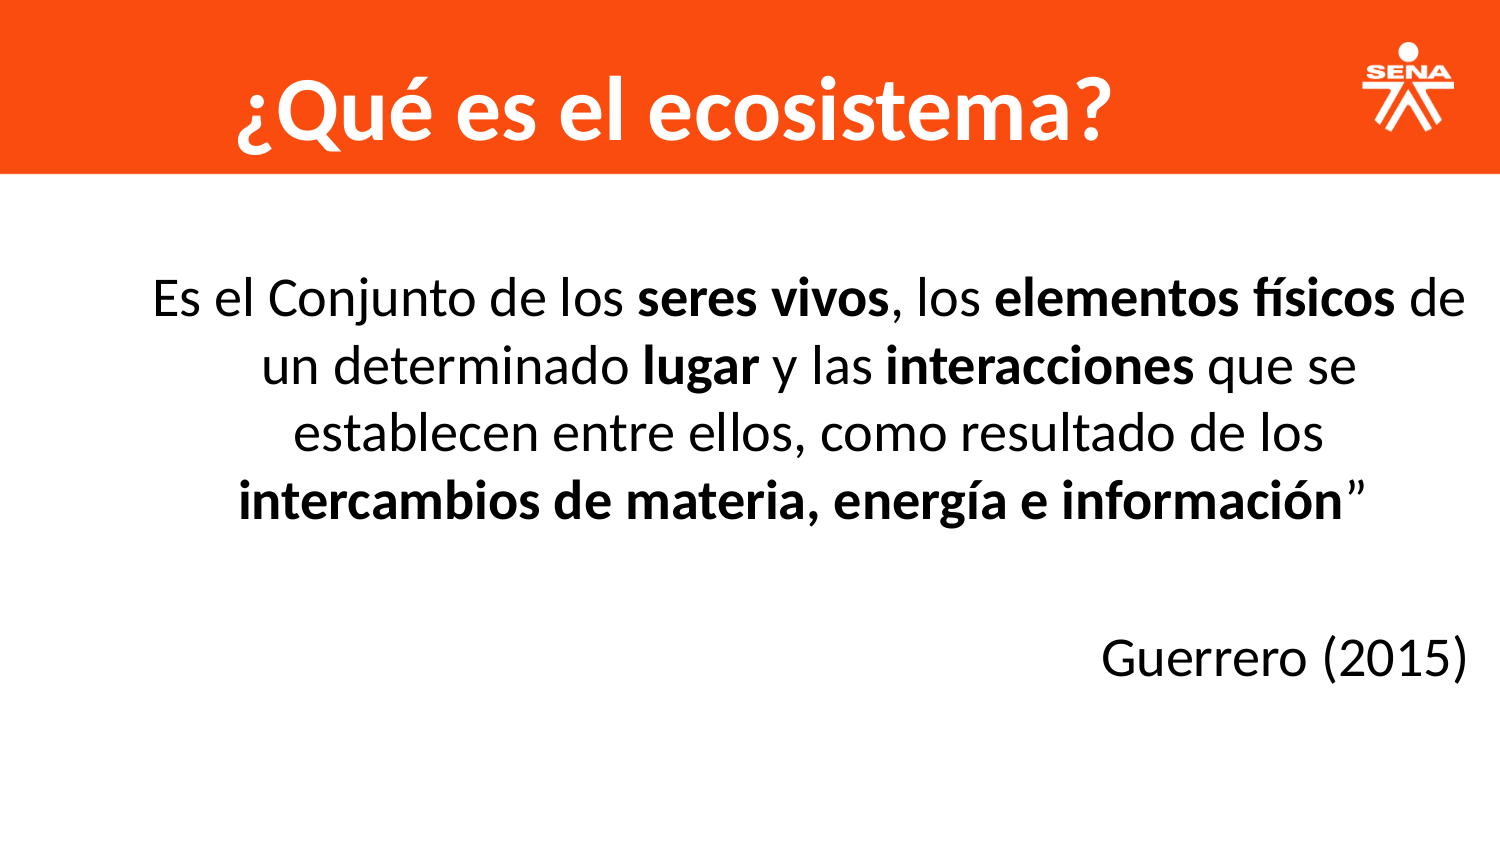

¿Qué es el ecosistema?
Es el Conjunto de los seres vivos, los elementos físicos de un determinado lugar y las interacciones que se establecen entre ellos, como resultado de los intercambios de materia, energía e información”

Guerrero (2015)